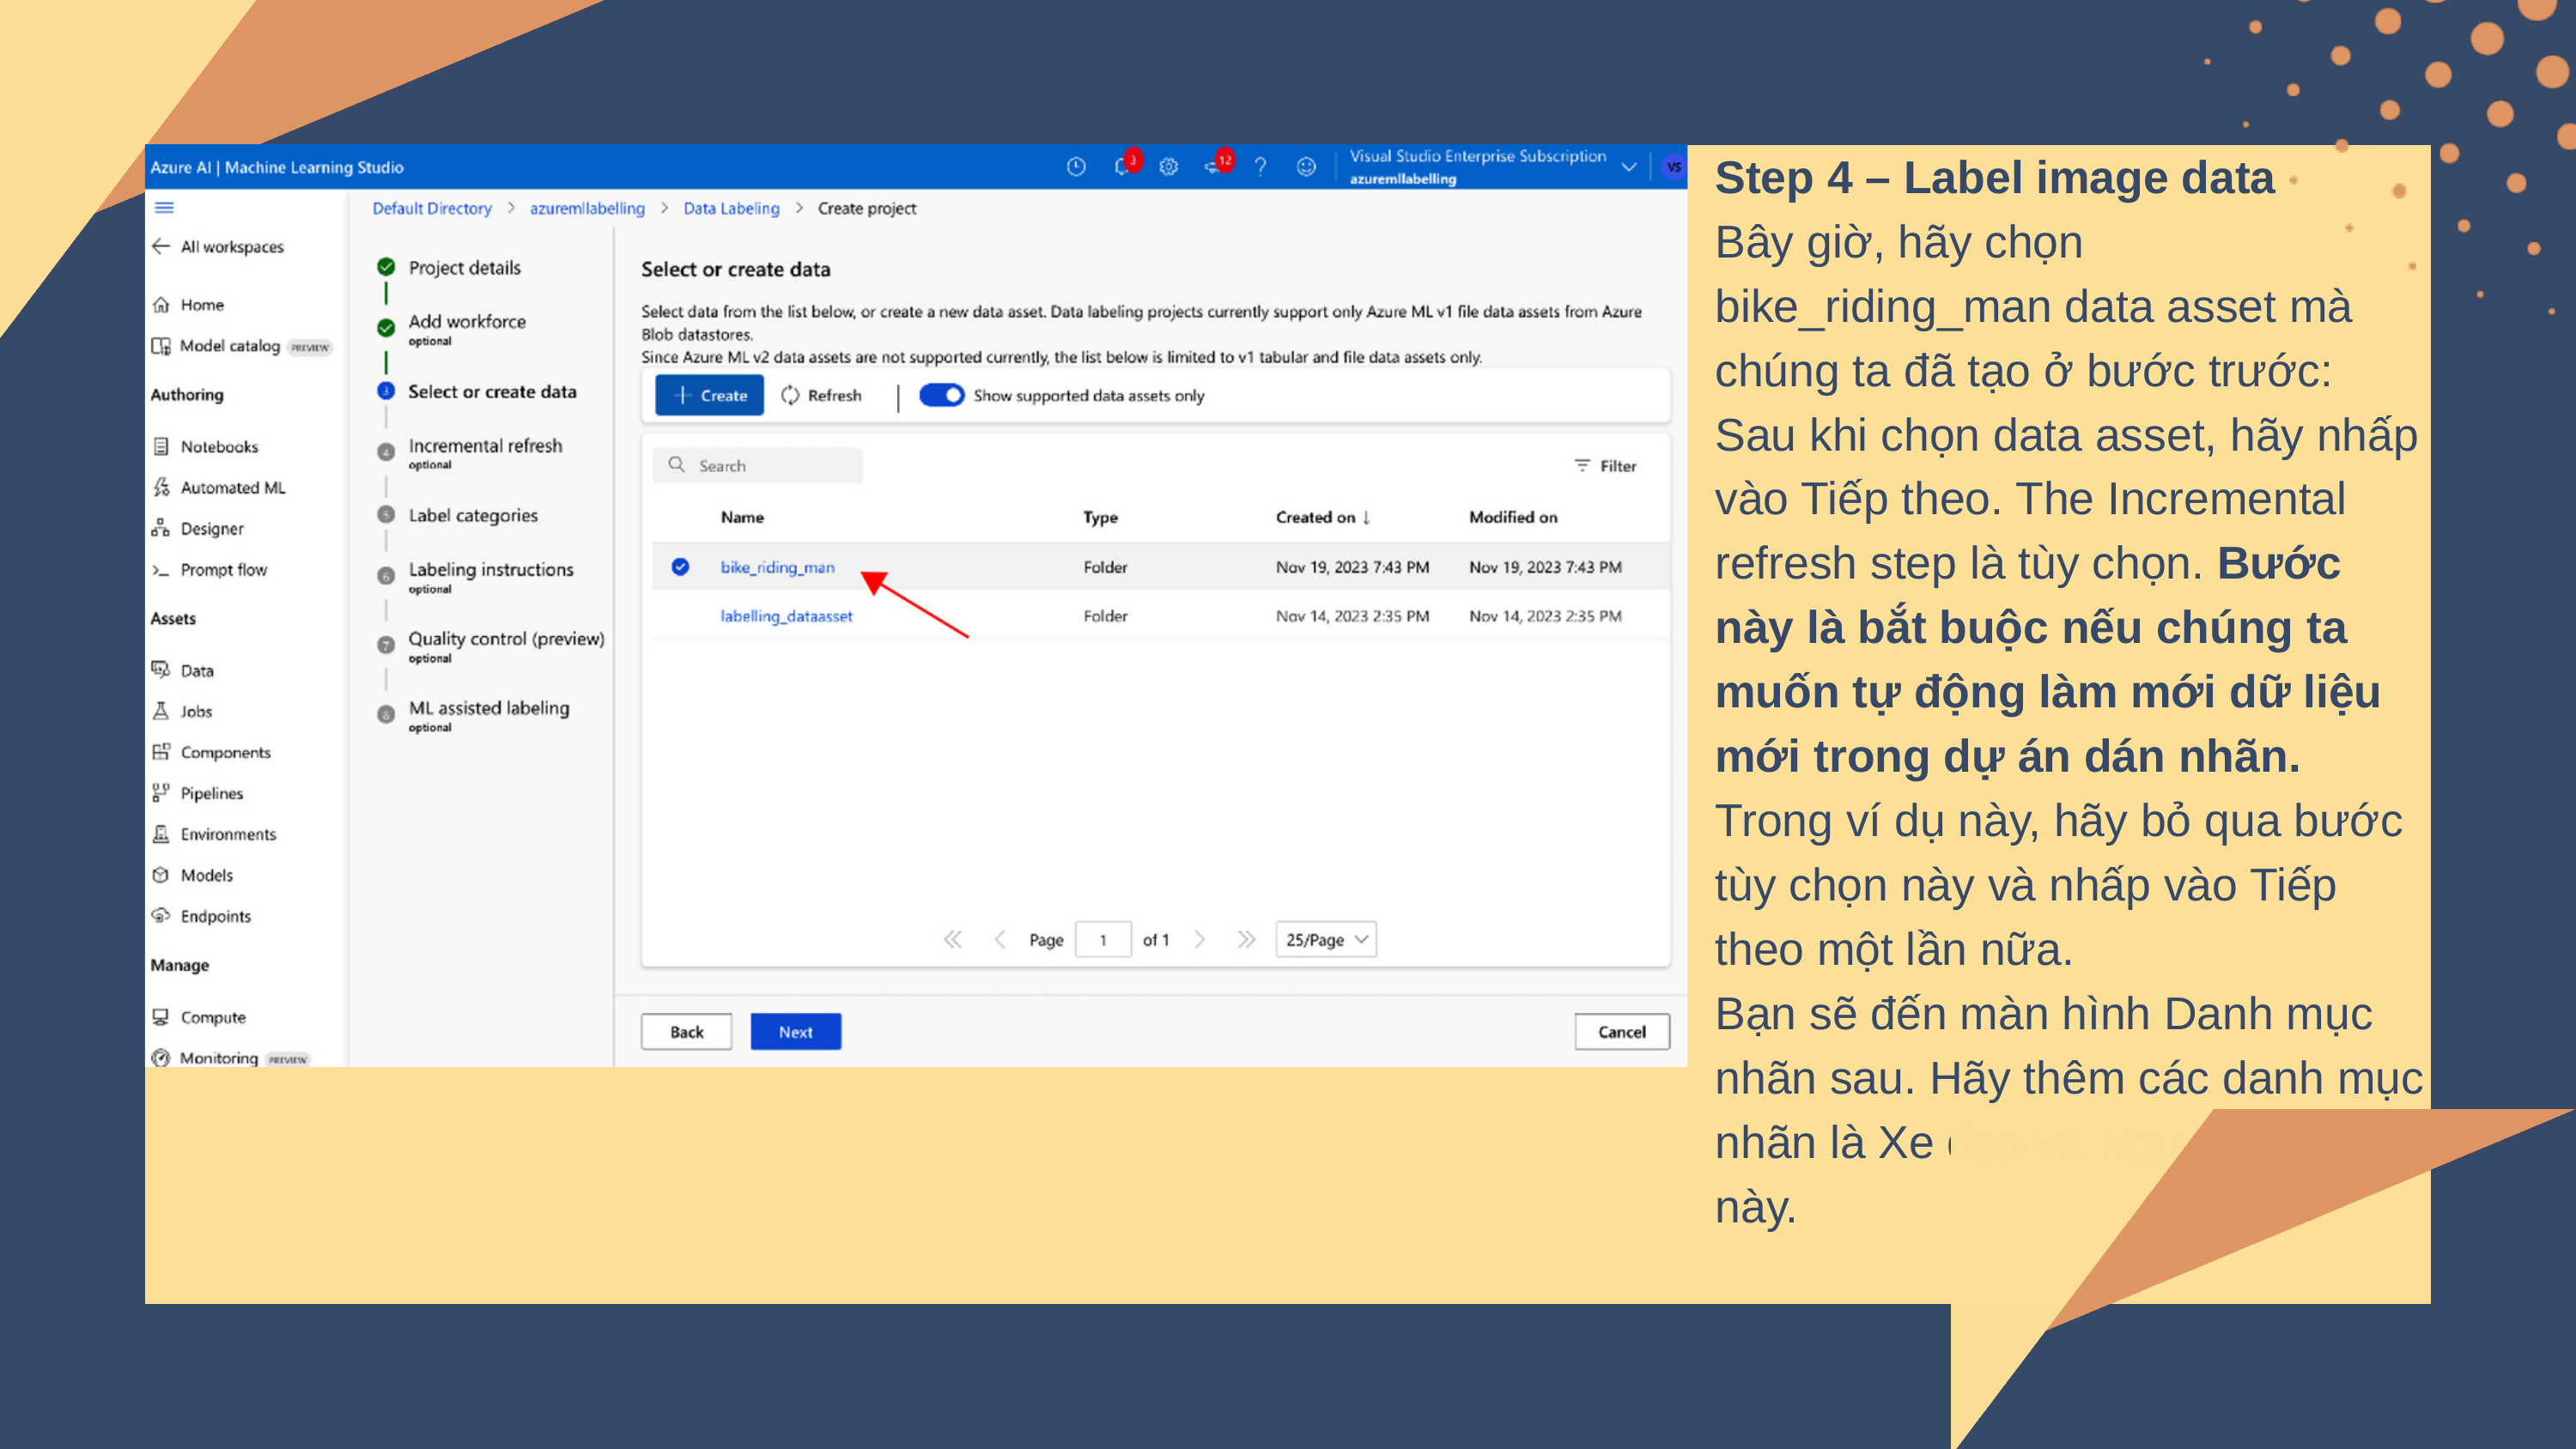

Step 4 – Label image data
Bây giờ, hãy chọn bike_riding_man data asset mà chúng ta đã tạo ở bước trước:
Sau khi chọn data asset, hãy nhấp vào Tiếp theo. The Incremental refresh step là tùy chọn. Bước này là bắt buộc nếu chúng ta muốn tự động làm mới dữ liệu mới trong dự án dán nhãn.
Trong ví dụ này, hãy bỏ qua bước tùy chọn này và nhấp vào Tiếp theo một lần nữa.
Bạn sẽ đến màn hình Danh mục nhãn sau. Hãy thêm các danh mục nhãn là Xe đạp và Người cho ví dụ này.